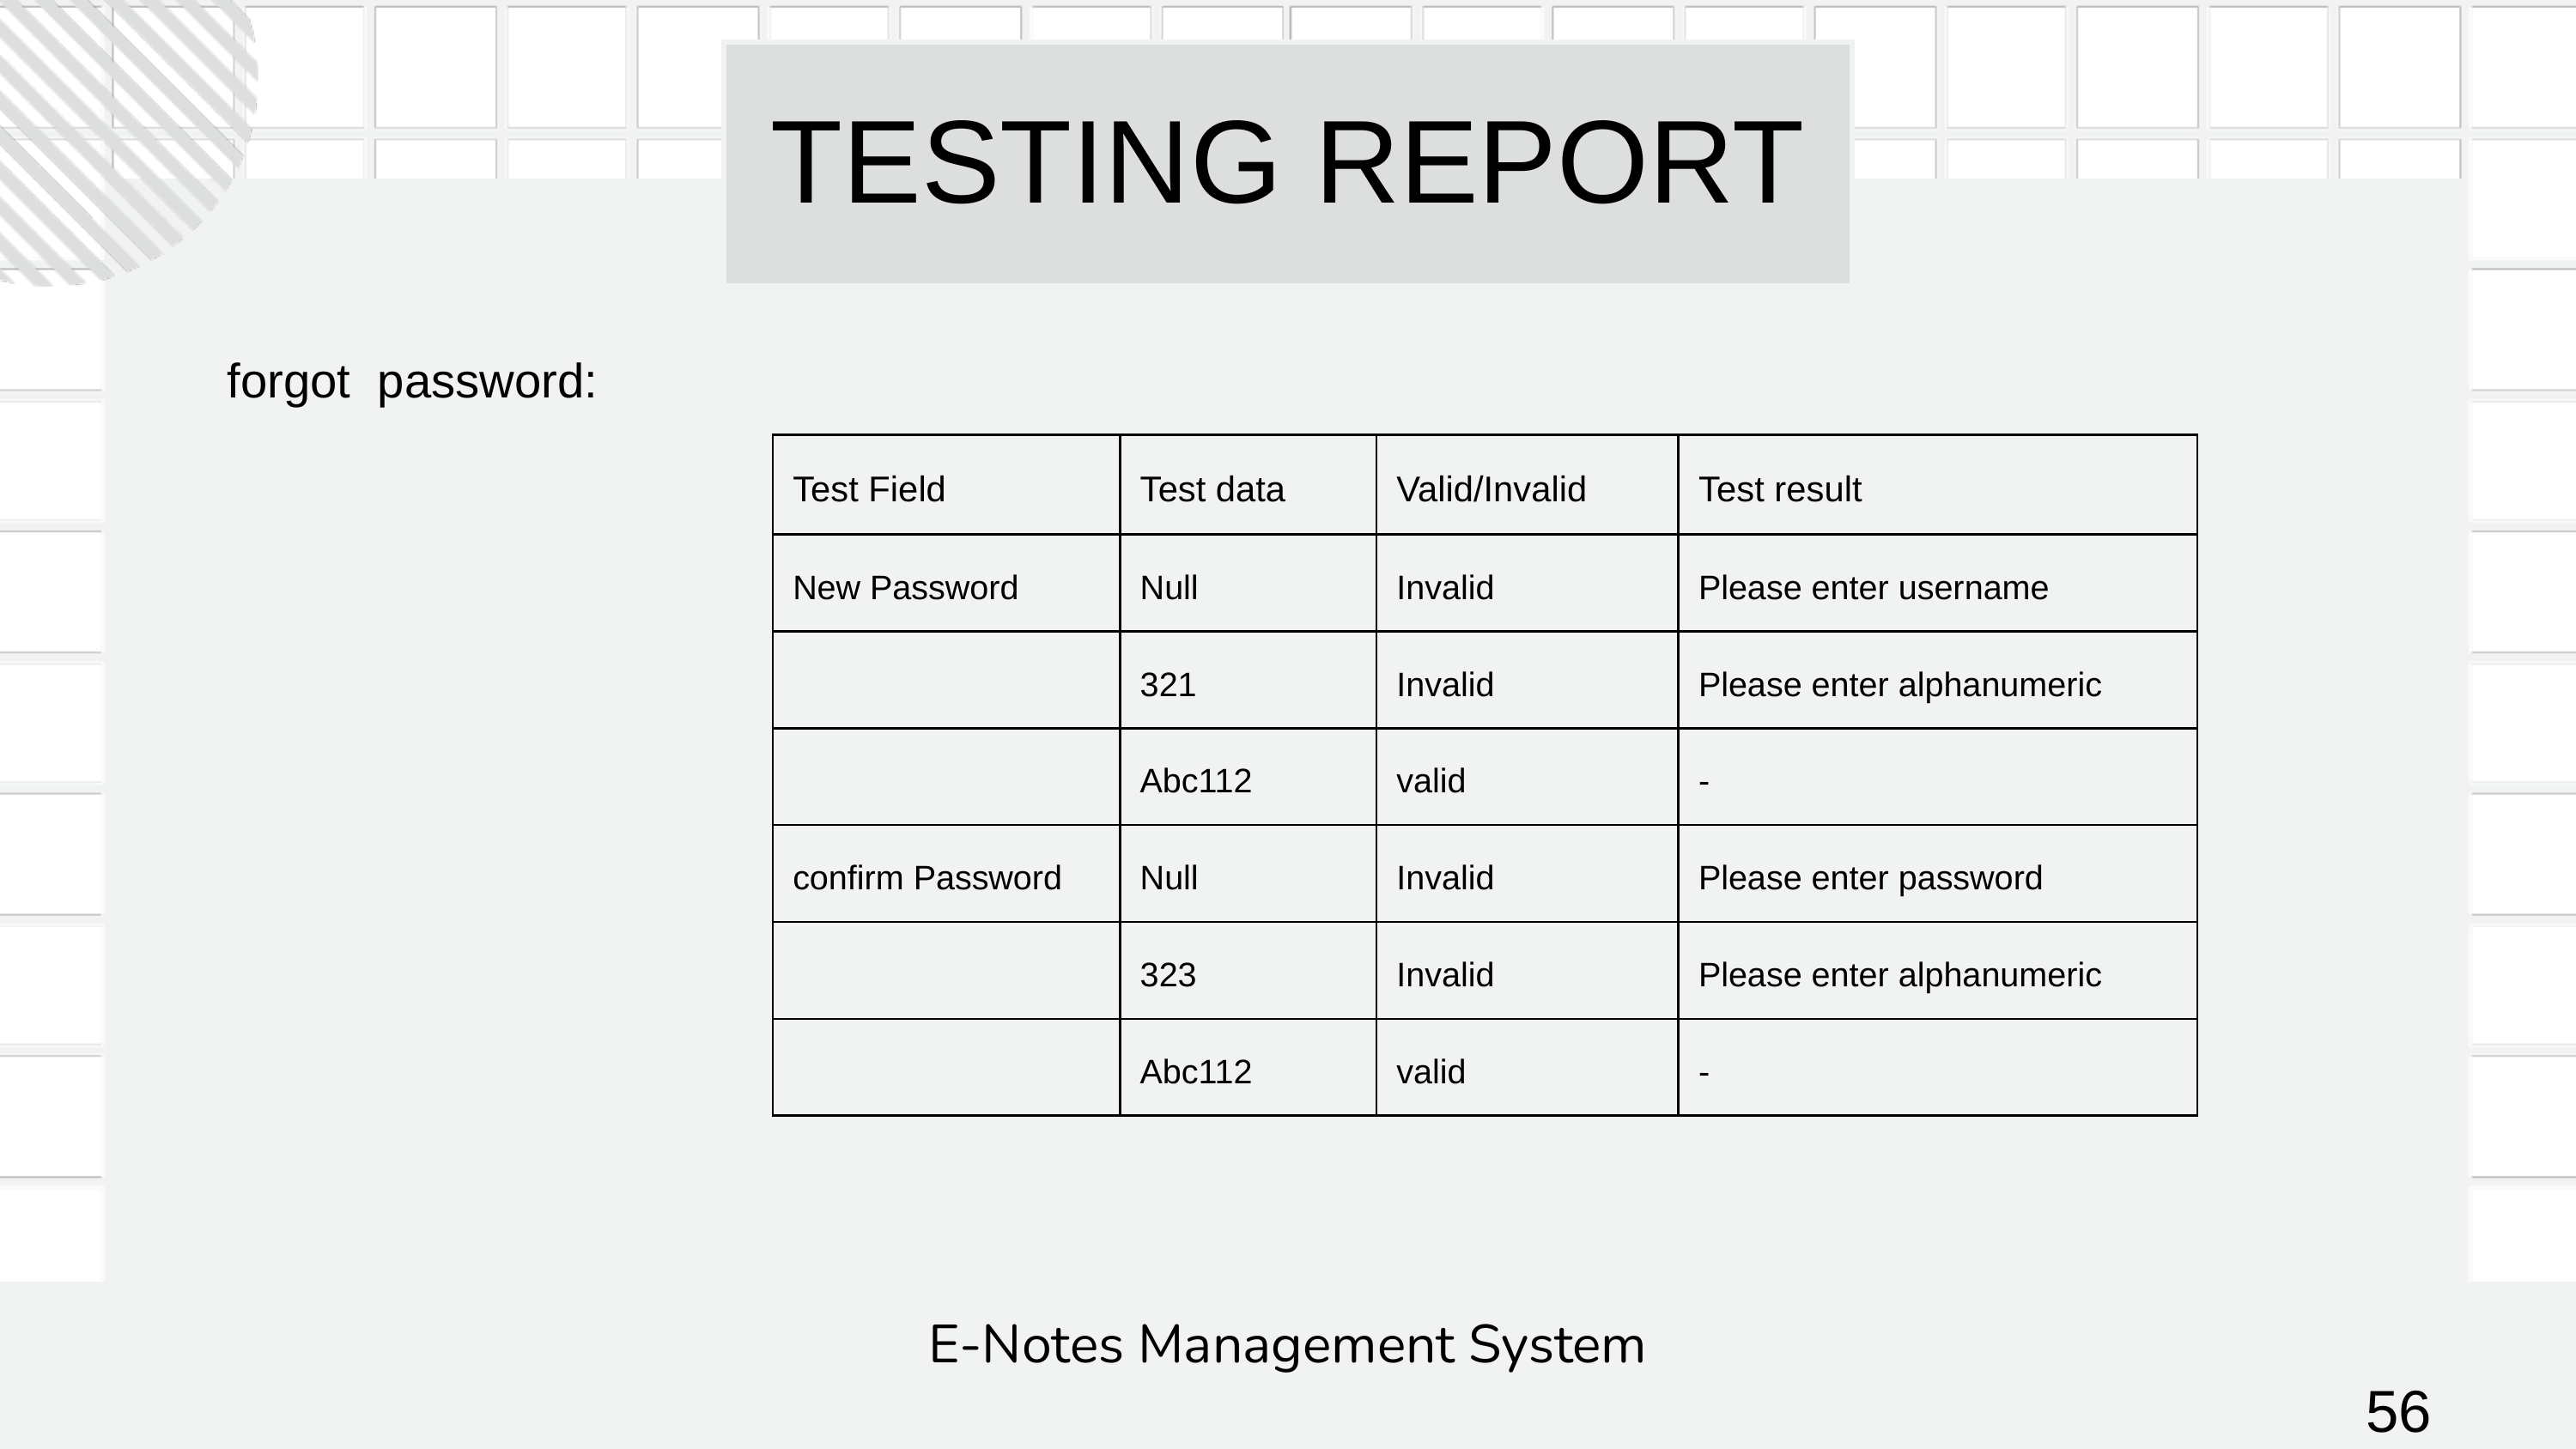

TESTING REPORT

 forgot  password:

| Test Field | Test data | Valid/Invalid | Test result |
| --- | --- | --- | --- |
| New Password | Null | Invalid | Please enter username |
|  | 321 | Invalid | Please enter alphanumeric |
|  | Abc112 | valid | - |
| confirm Password | Null | Invalid | Please enter password |
|  | 323 | Invalid | Please enter alphanumeric |
|  | Abc112 | valid | - |

E-Notes Management System
56